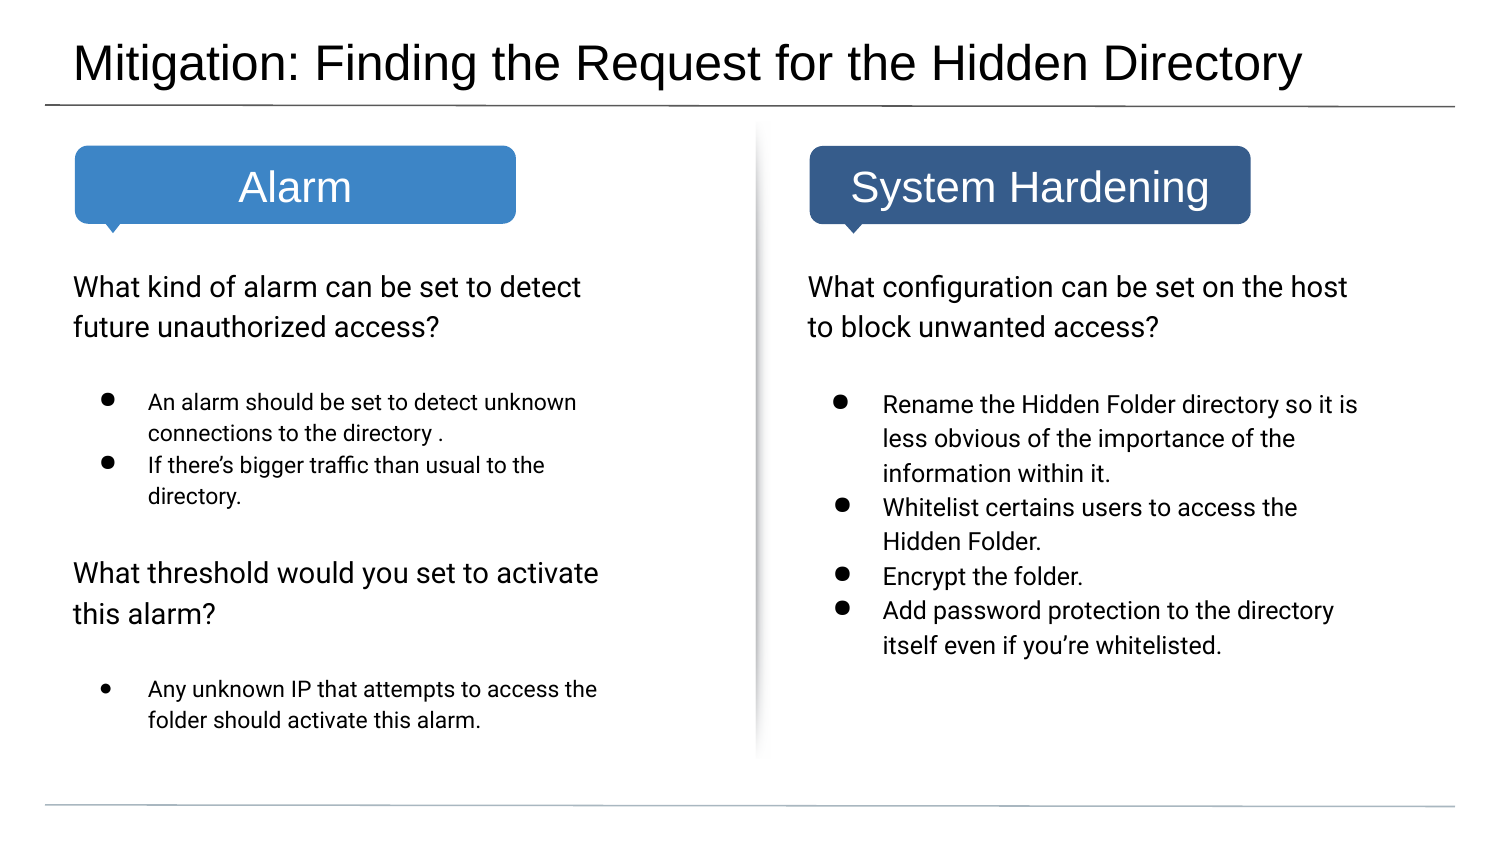

# Mitigation: Finding the Request for the Hidden Directory
What kind of alarm can be set to detect future unauthorized access?

An alarm should be set to detect unknown connections to the directory .
If there’s bigger traffic than usual to the directory.

What threshold would you set to activate this alarm?

Any unknown IP that attempts to access the folder should activate this alarm.

What configuration can be set on the host to block unwanted access?

Rename the Hidden Folder directory so it is less obvious of the importance of the information within it.
Whitelist certains users to access the Hidden Folder.
Encrypt the folder.
Add password protection to the directory itself even if you’re whitelisted.